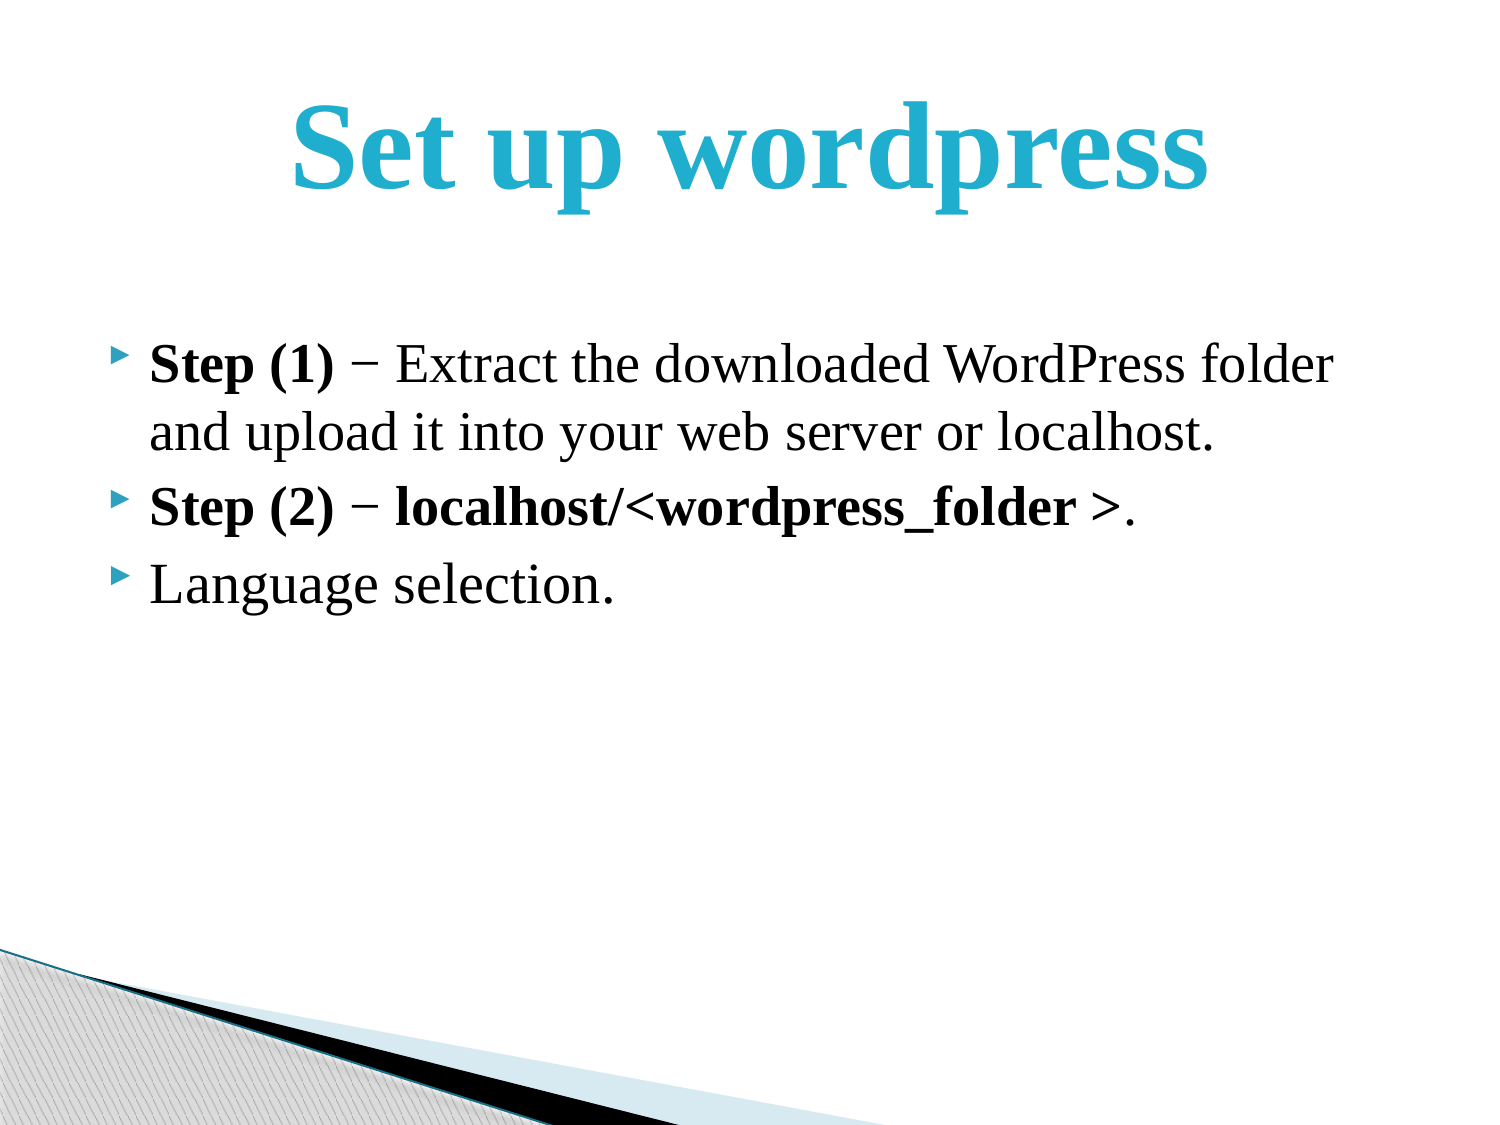

# Set up wordpress

Step (1) − Extract the downloaded WordPress folder and upload it into your web server or localhost.
Step (2) − localhost/<wordpress_folder >.
Language selection.